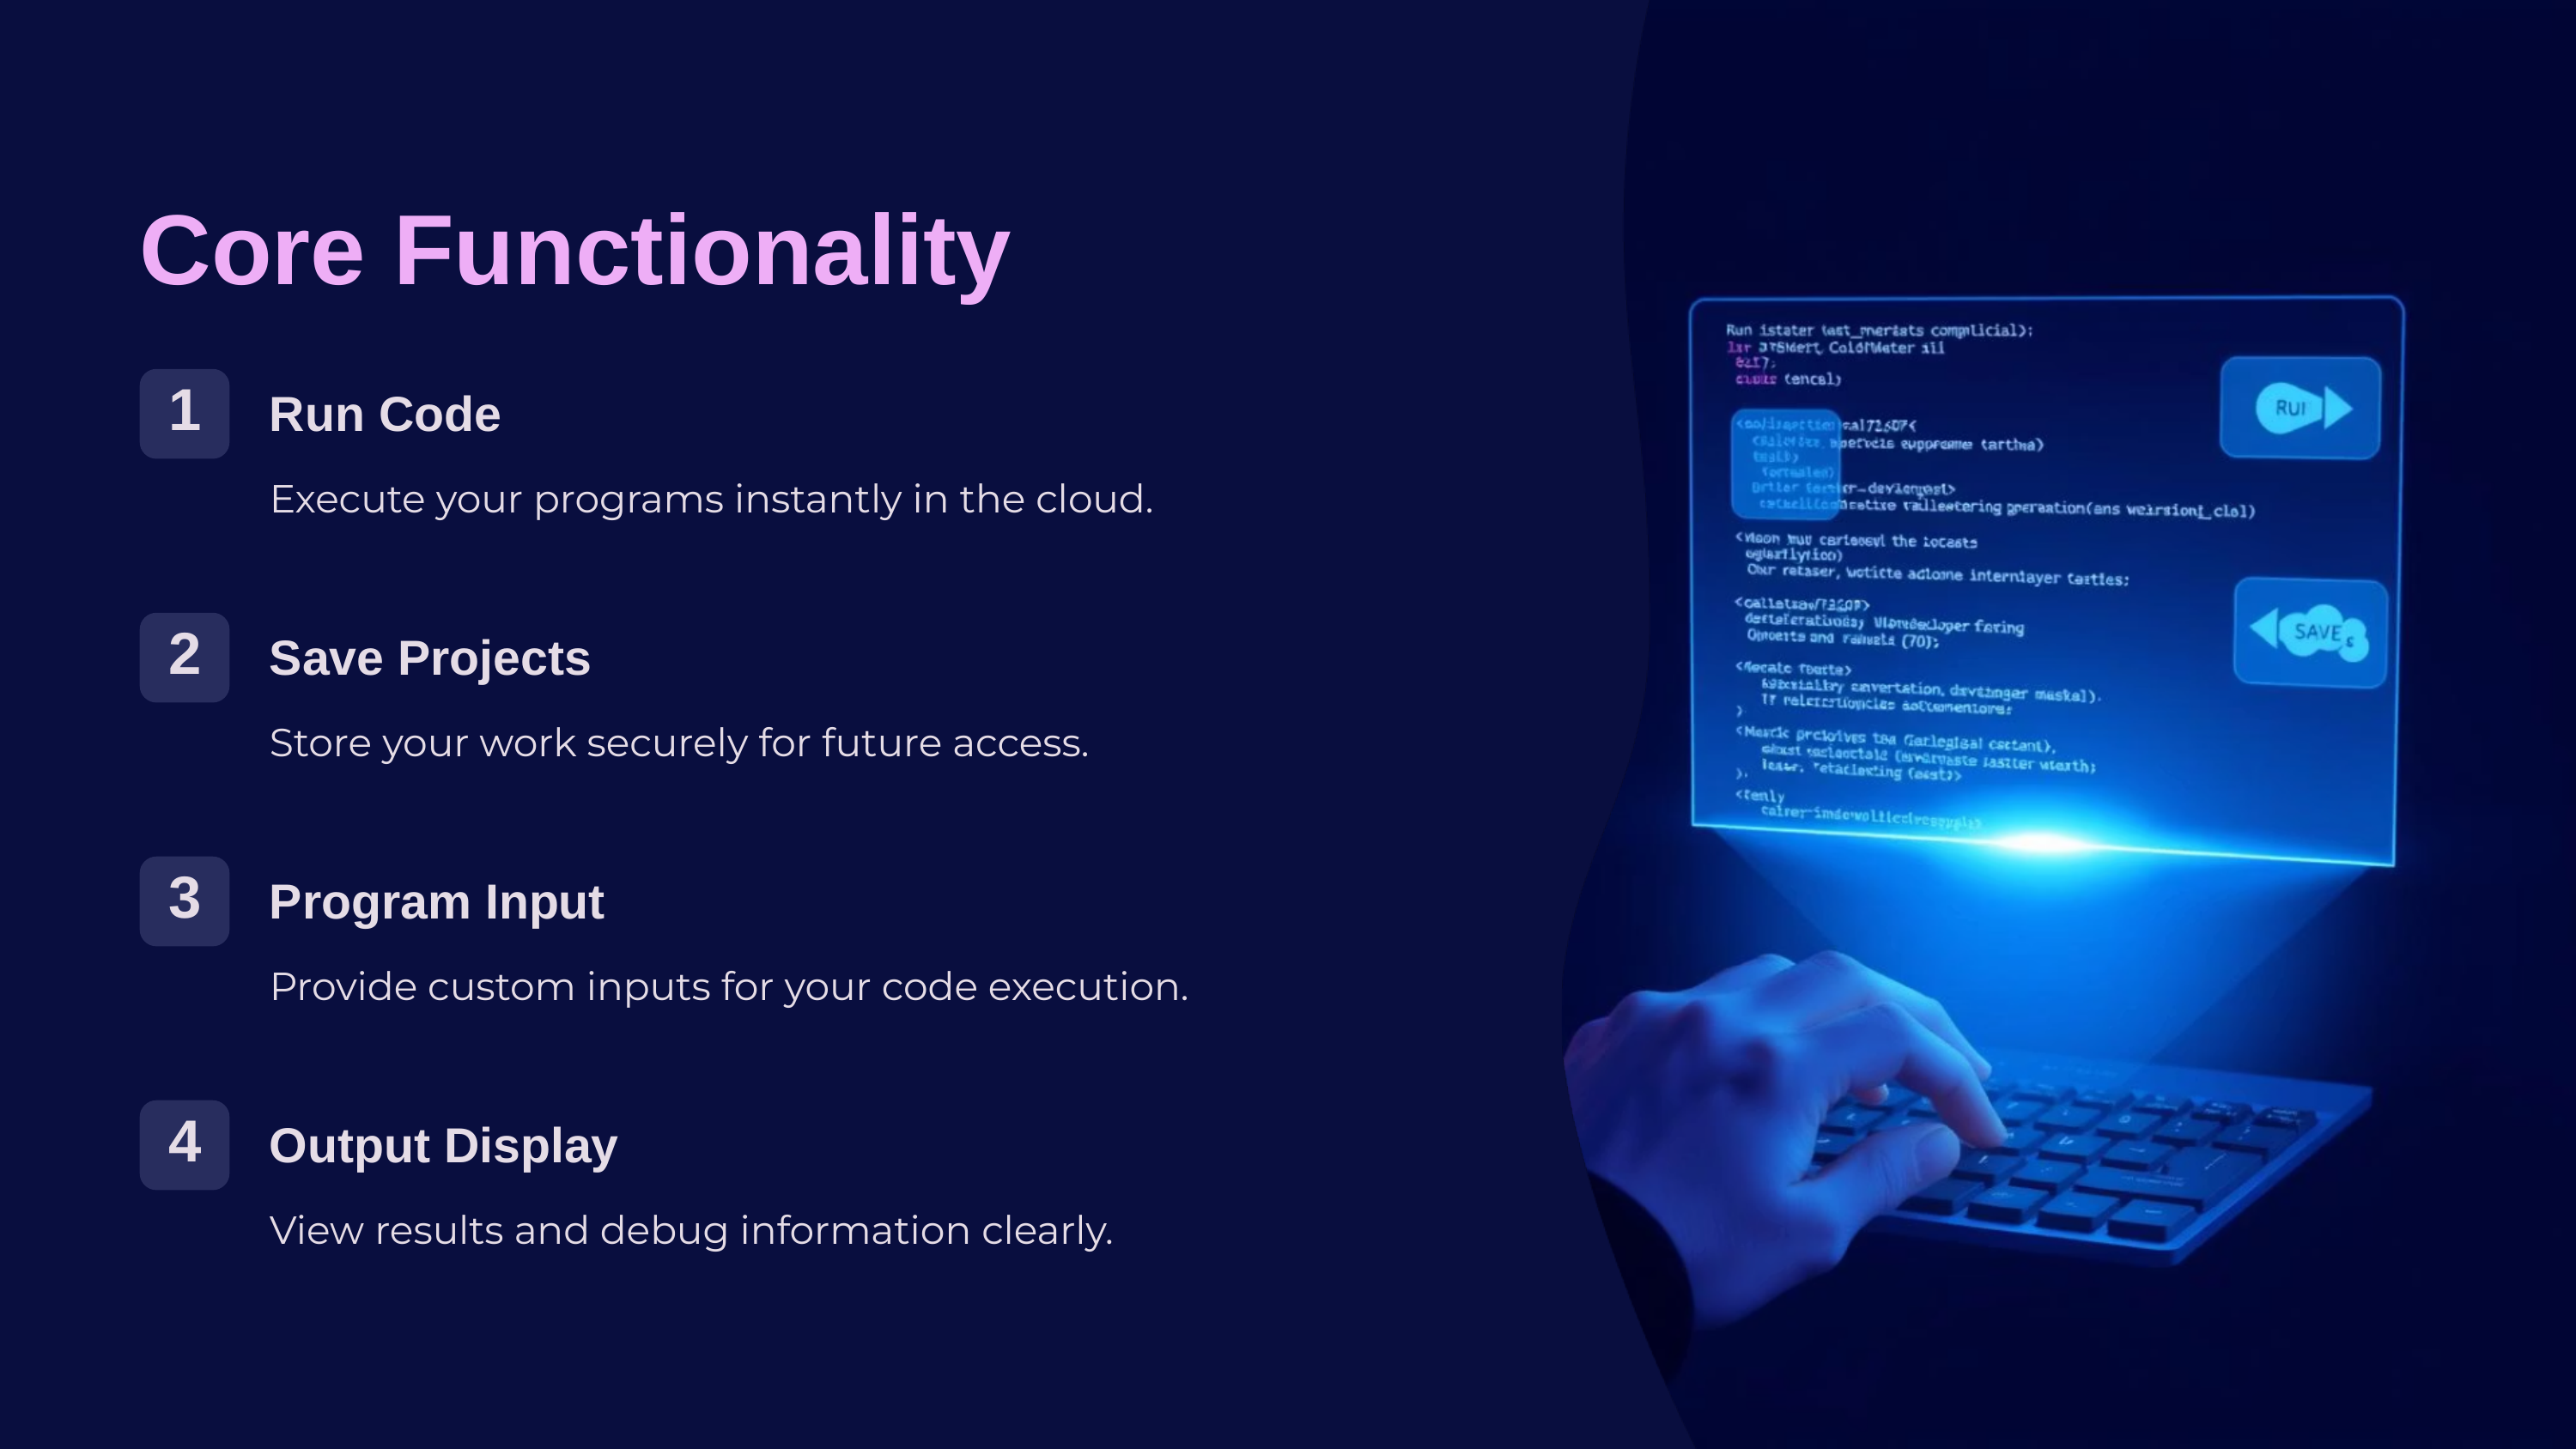

Core Functionality

Run Code
1
Execute your programs instantly in the cloud.

Save Projects
2
Store your work securely for future access.

Program Input
3
Provide custom inputs for your code execution.

Output Display
4
View results and debug information clearly.